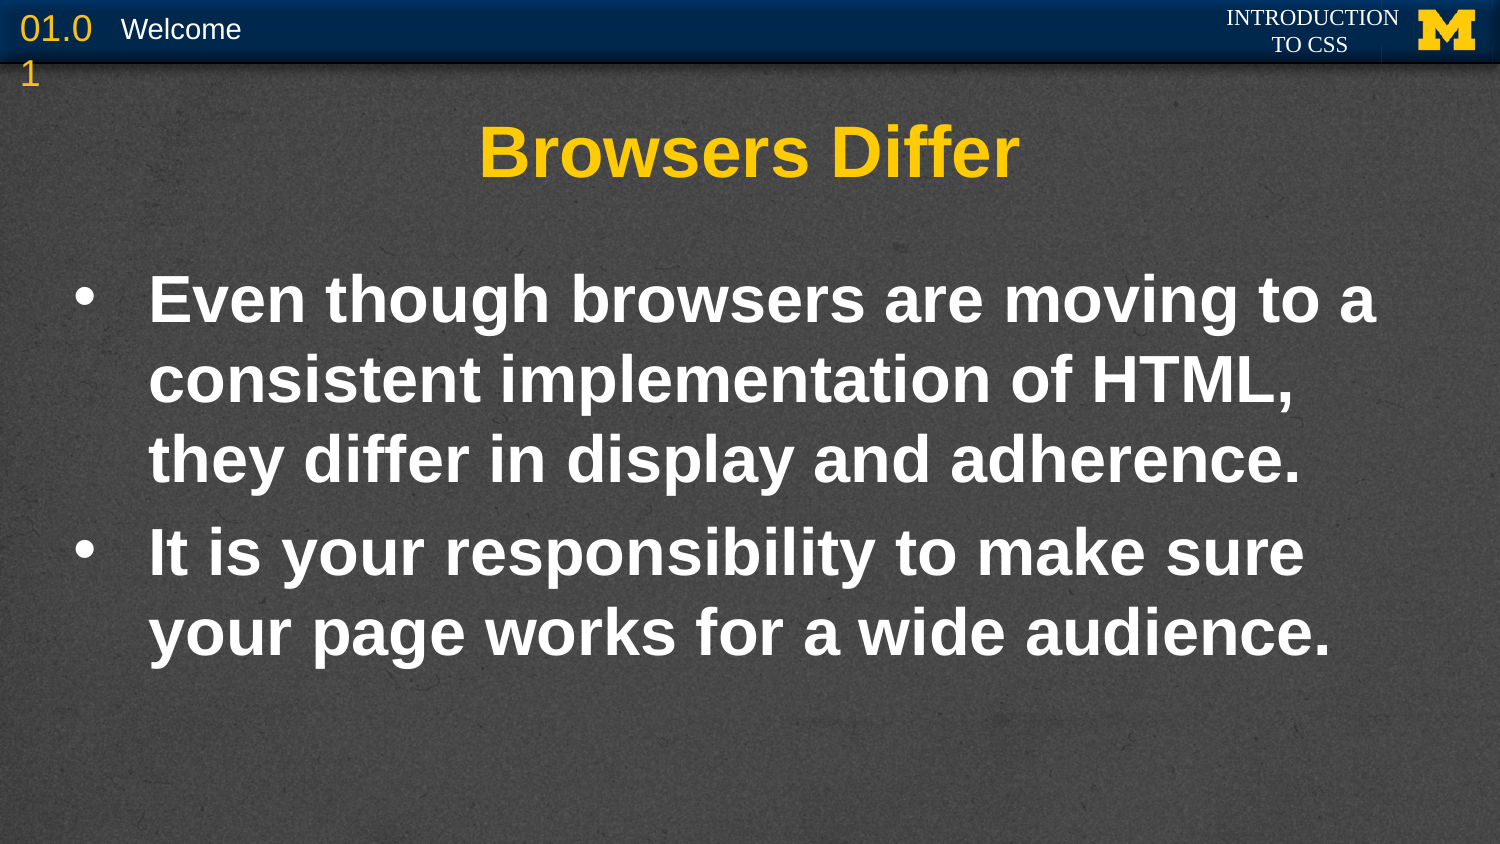

# Browsers Differ
Even though browsers are moving to a consistent implementation of HTML, they differ in display and adherence.
It is your responsibility to make sure your page works for a wide audience.